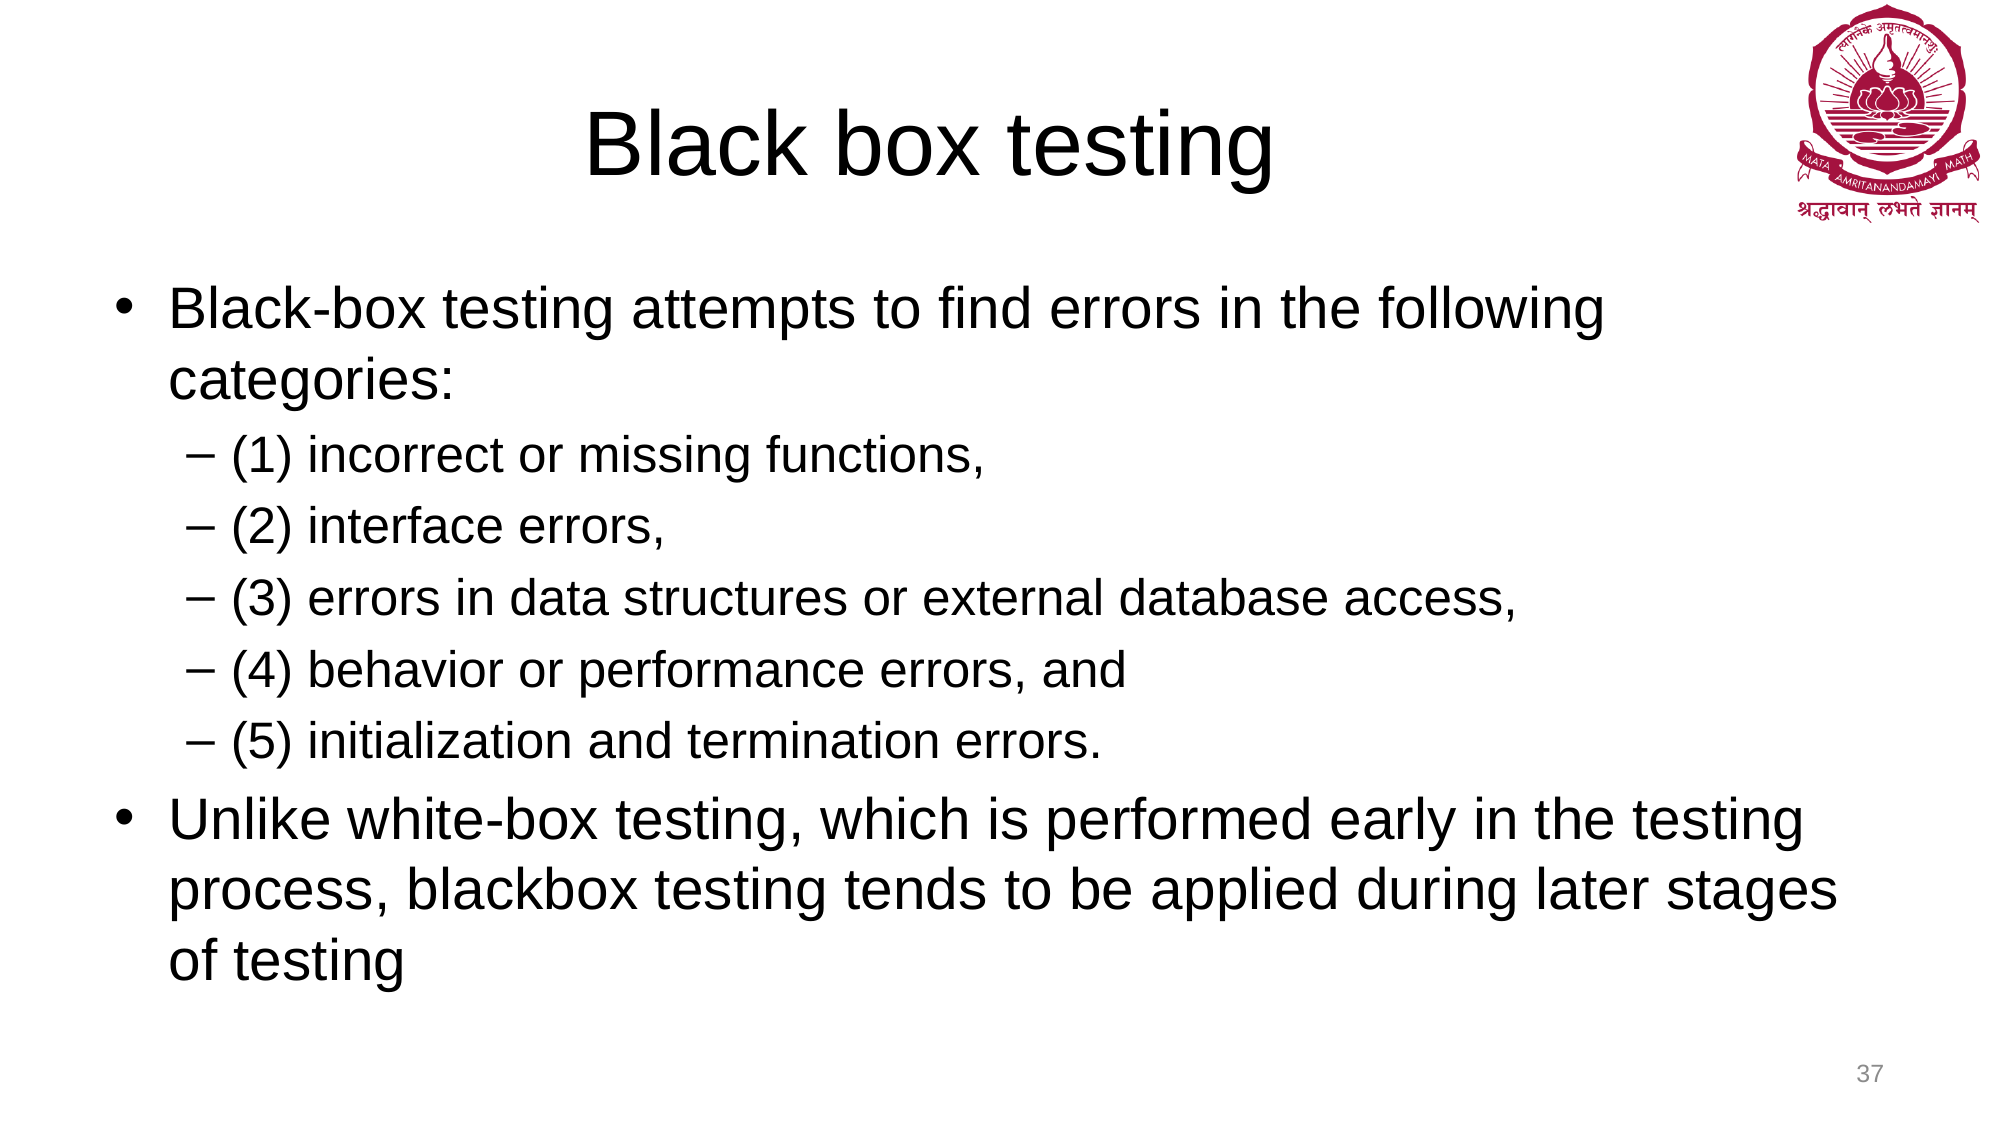

# Black box testing
Black-box testing attempts to find errors in the following categories:
(1) incorrect or missing functions,
(2) interface errors,
(3) errors in data structures or external database access,
(4) behavior or performance errors, and
(5) initialization and termination errors.
Unlike white-box testing, which is performed early in the testing process, blackbox testing tends to be applied during later stages of testing
37